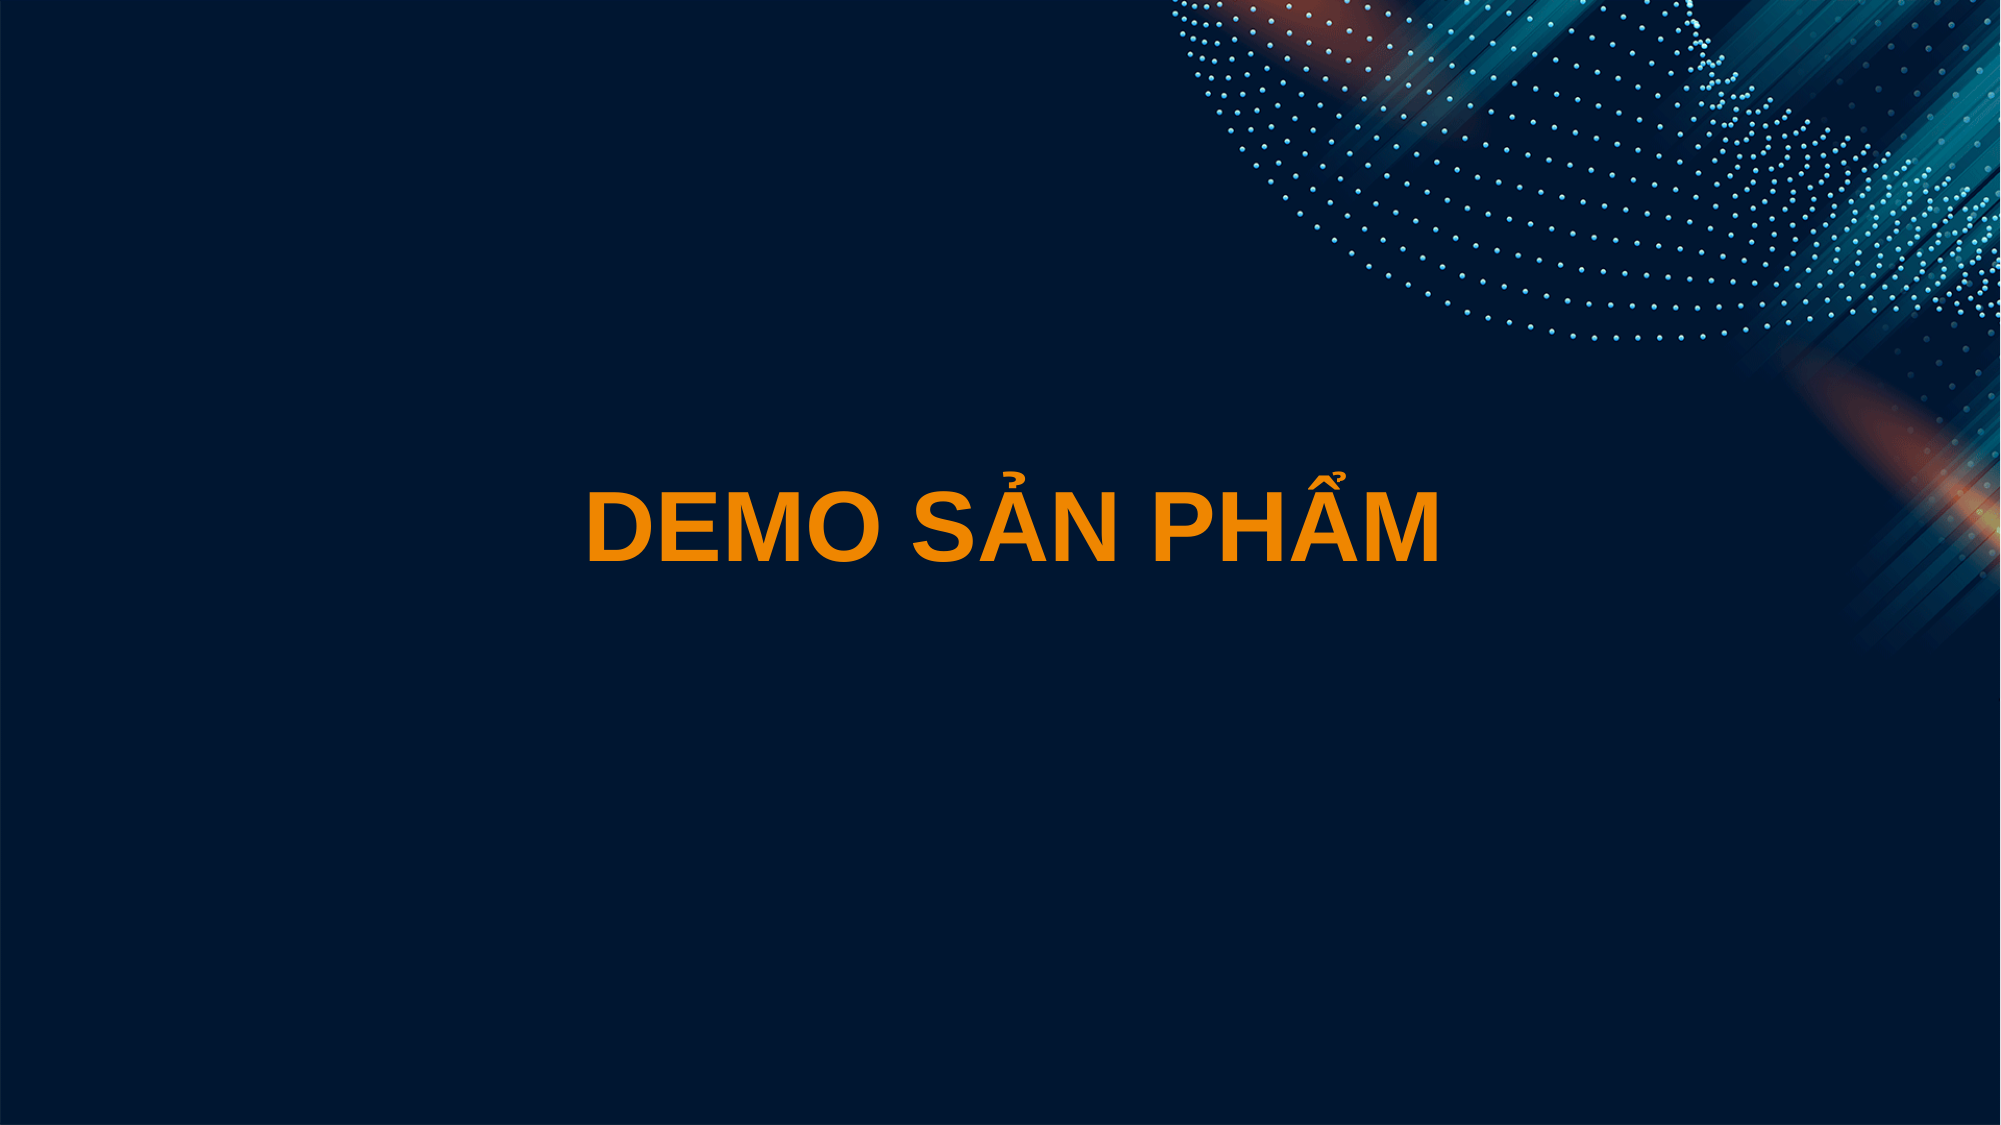

Giải pháp công nghệ
DEMO SẢN PHẨM